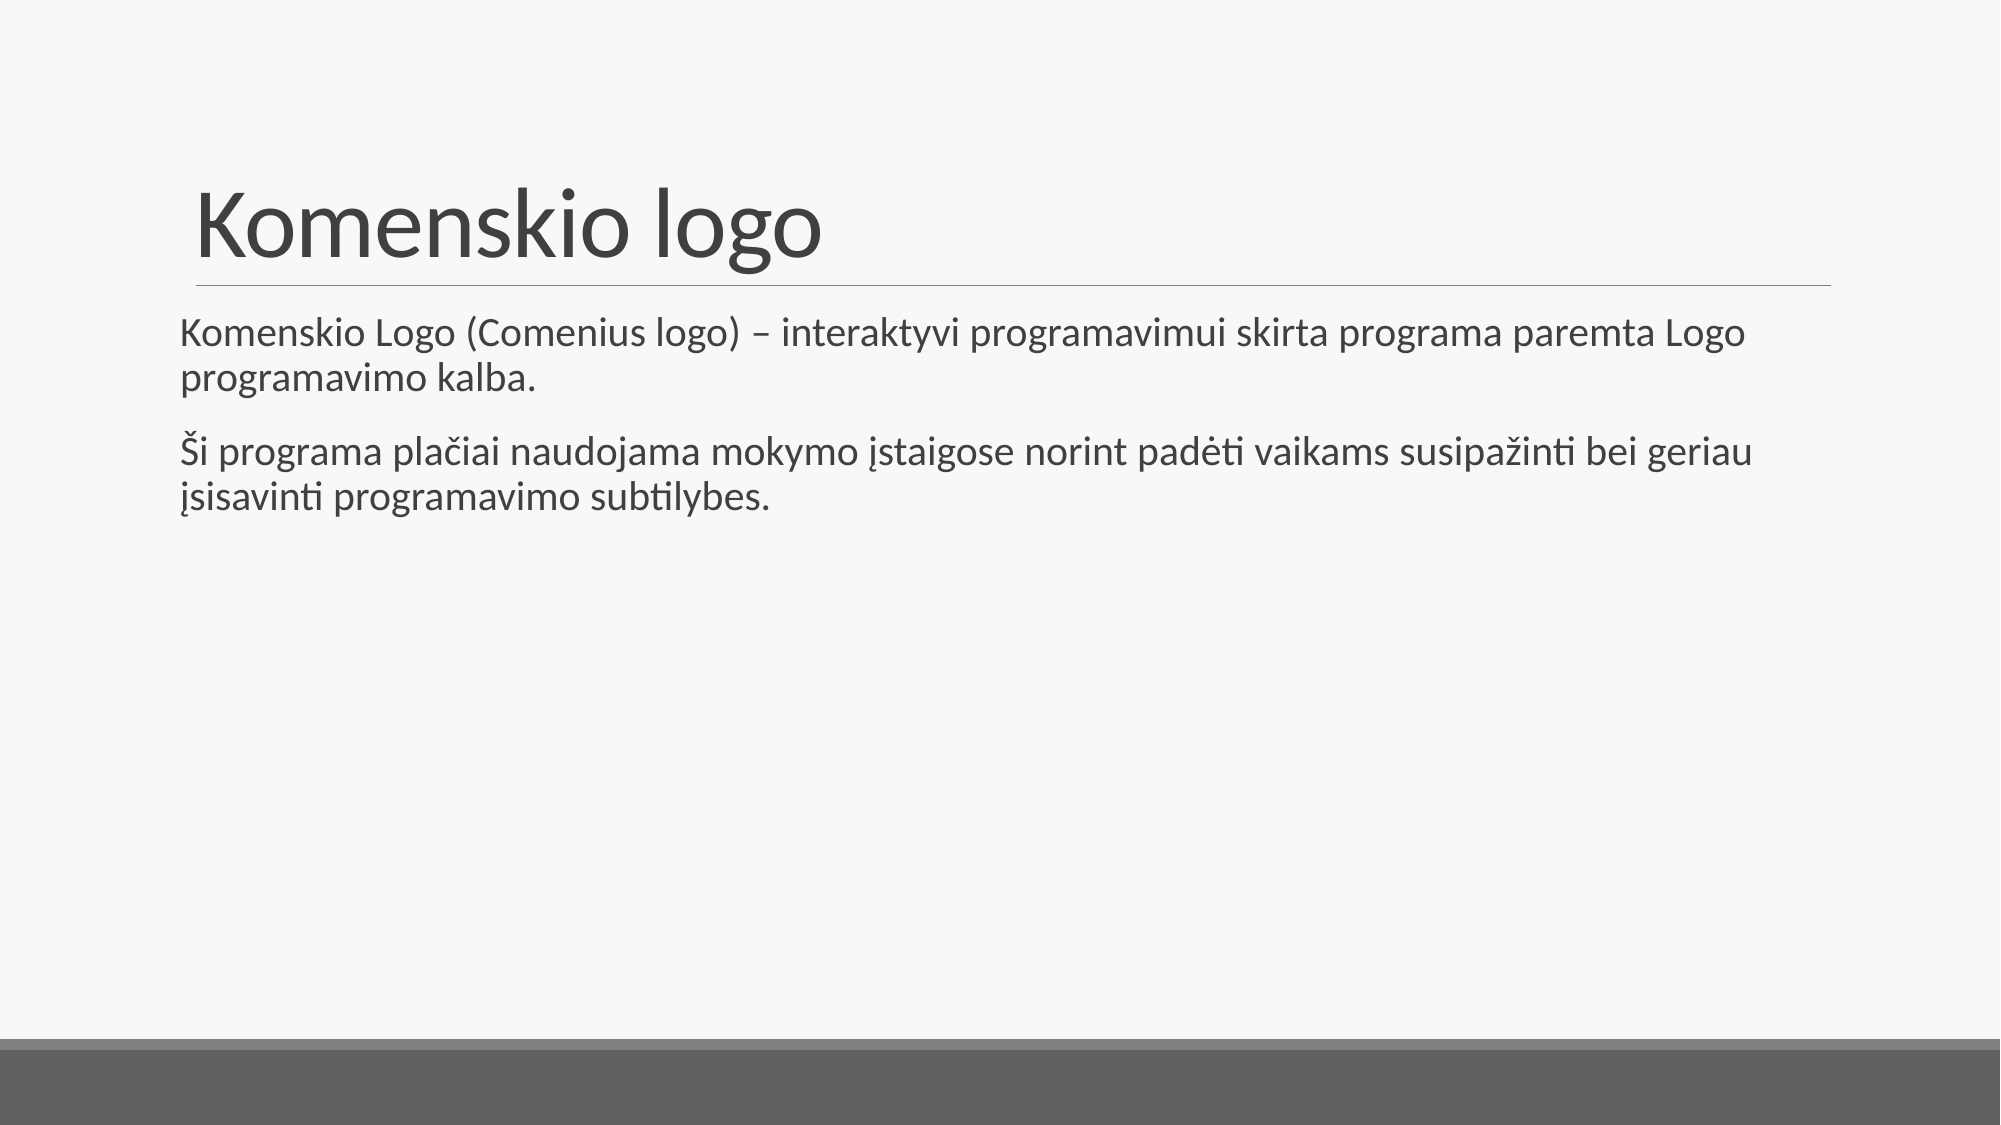

# Komenskio logo
Komenskio Logo (Comenius logo) – interaktyvi programavimui skirta programa paremta Logo programavimo kalba.
Ši programa plačiai naudojama mokymo įstaigose norint padėti vaikams susipažinti bei geriau įsisavinti programavimo subtilybes.